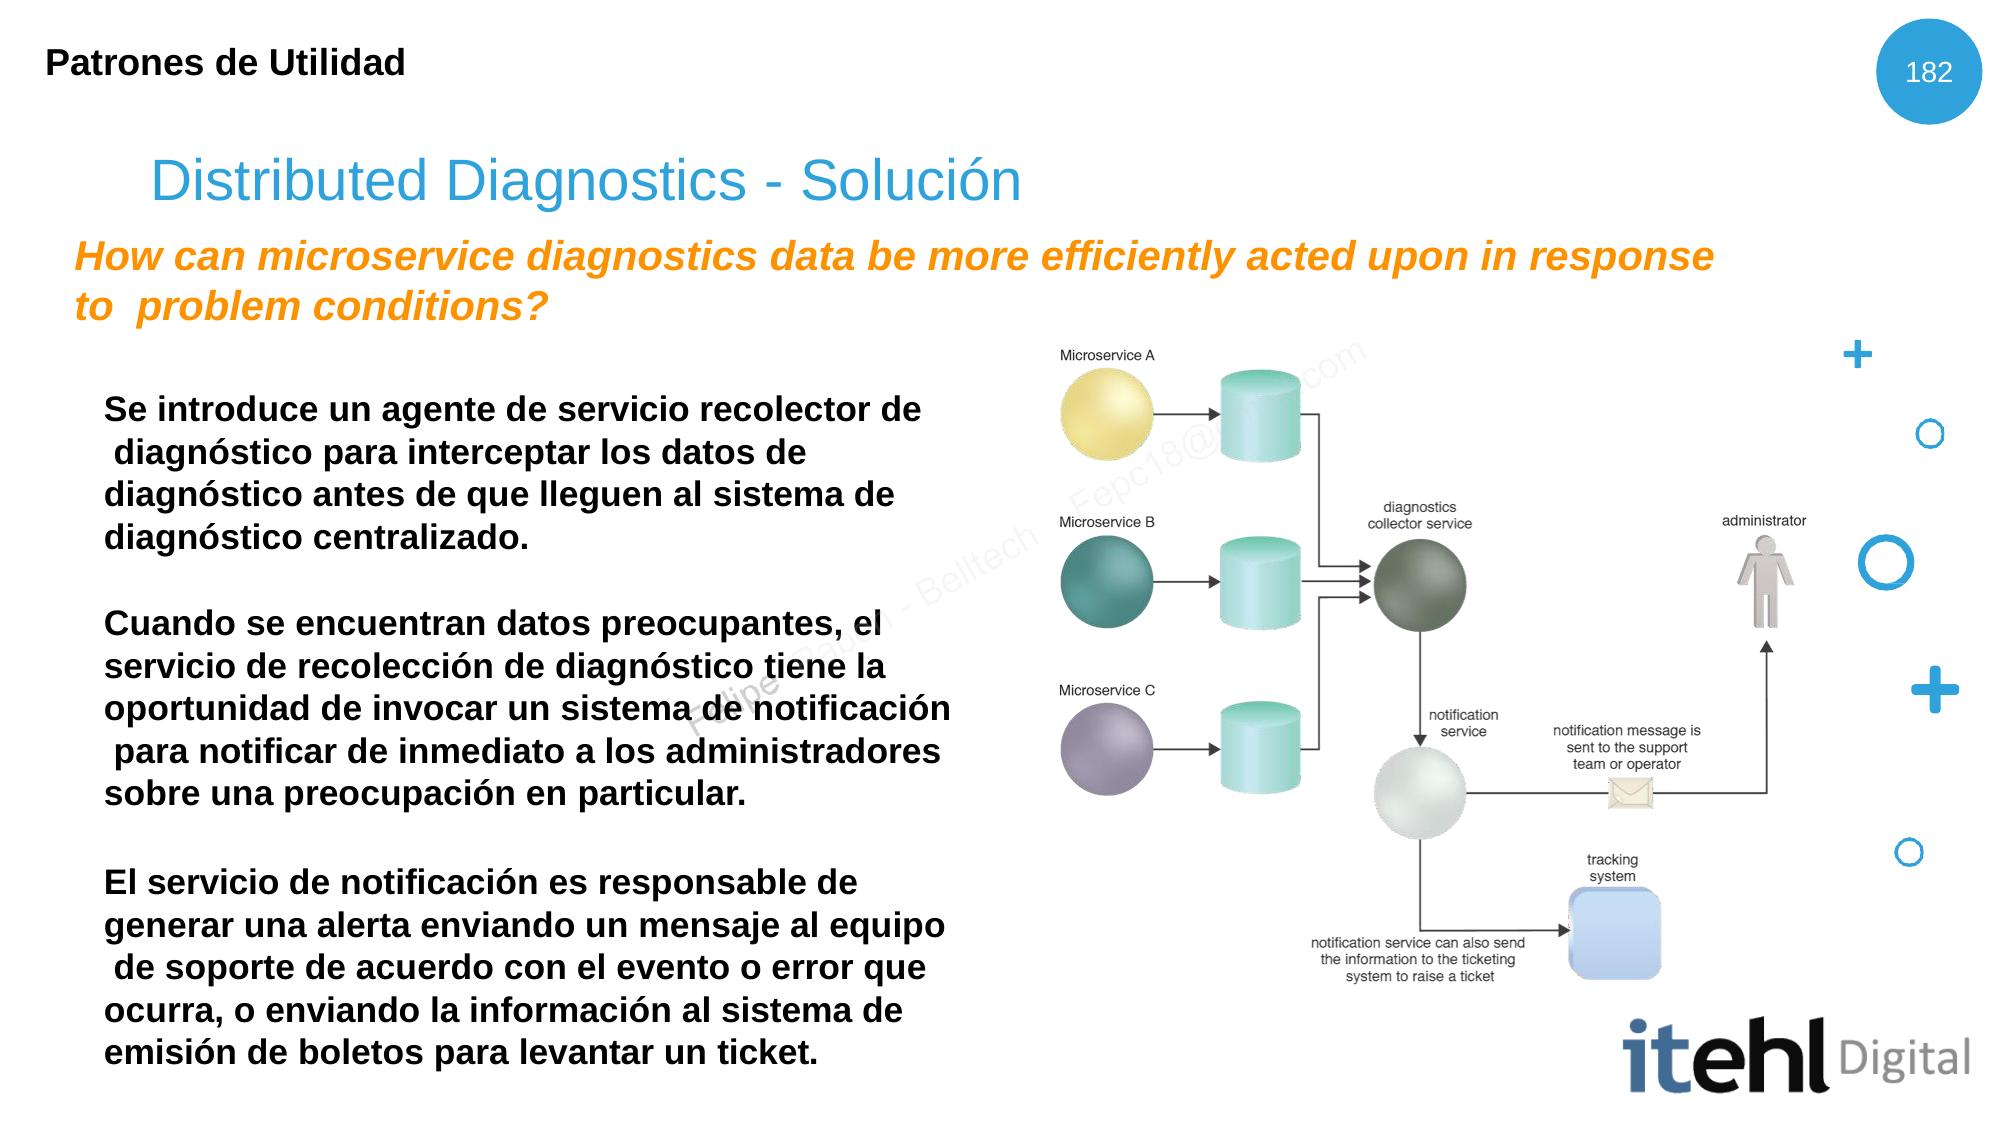

Patrones de Utilidad
182
# Distributed Diagnostics - Solución
How can microservice diagnostics data be more efficiently acted upon in response to  problem conditions?

Se introduce un agente de servicio recolector de  diagnóstico para interceptar los datos de  diagnóstico antes de que lleguen al sistema de  diagnóstico centralizado.

Cuando se encuentran datos preocupantes, el  servicio de recolección de diagnóstico tiene la  oportunidad de invocar un sistema de notificación  para notificar de inmediato a los administradores  sobre una preocupación en particular.

El servicio de notificación es responsable de  generar una alerta enviando un mensaje al equipo  de soporte de acuerdo con el evento o error que  ocurra, o enviando la información al sistema de  emisión de boletos para levantar un ticket.